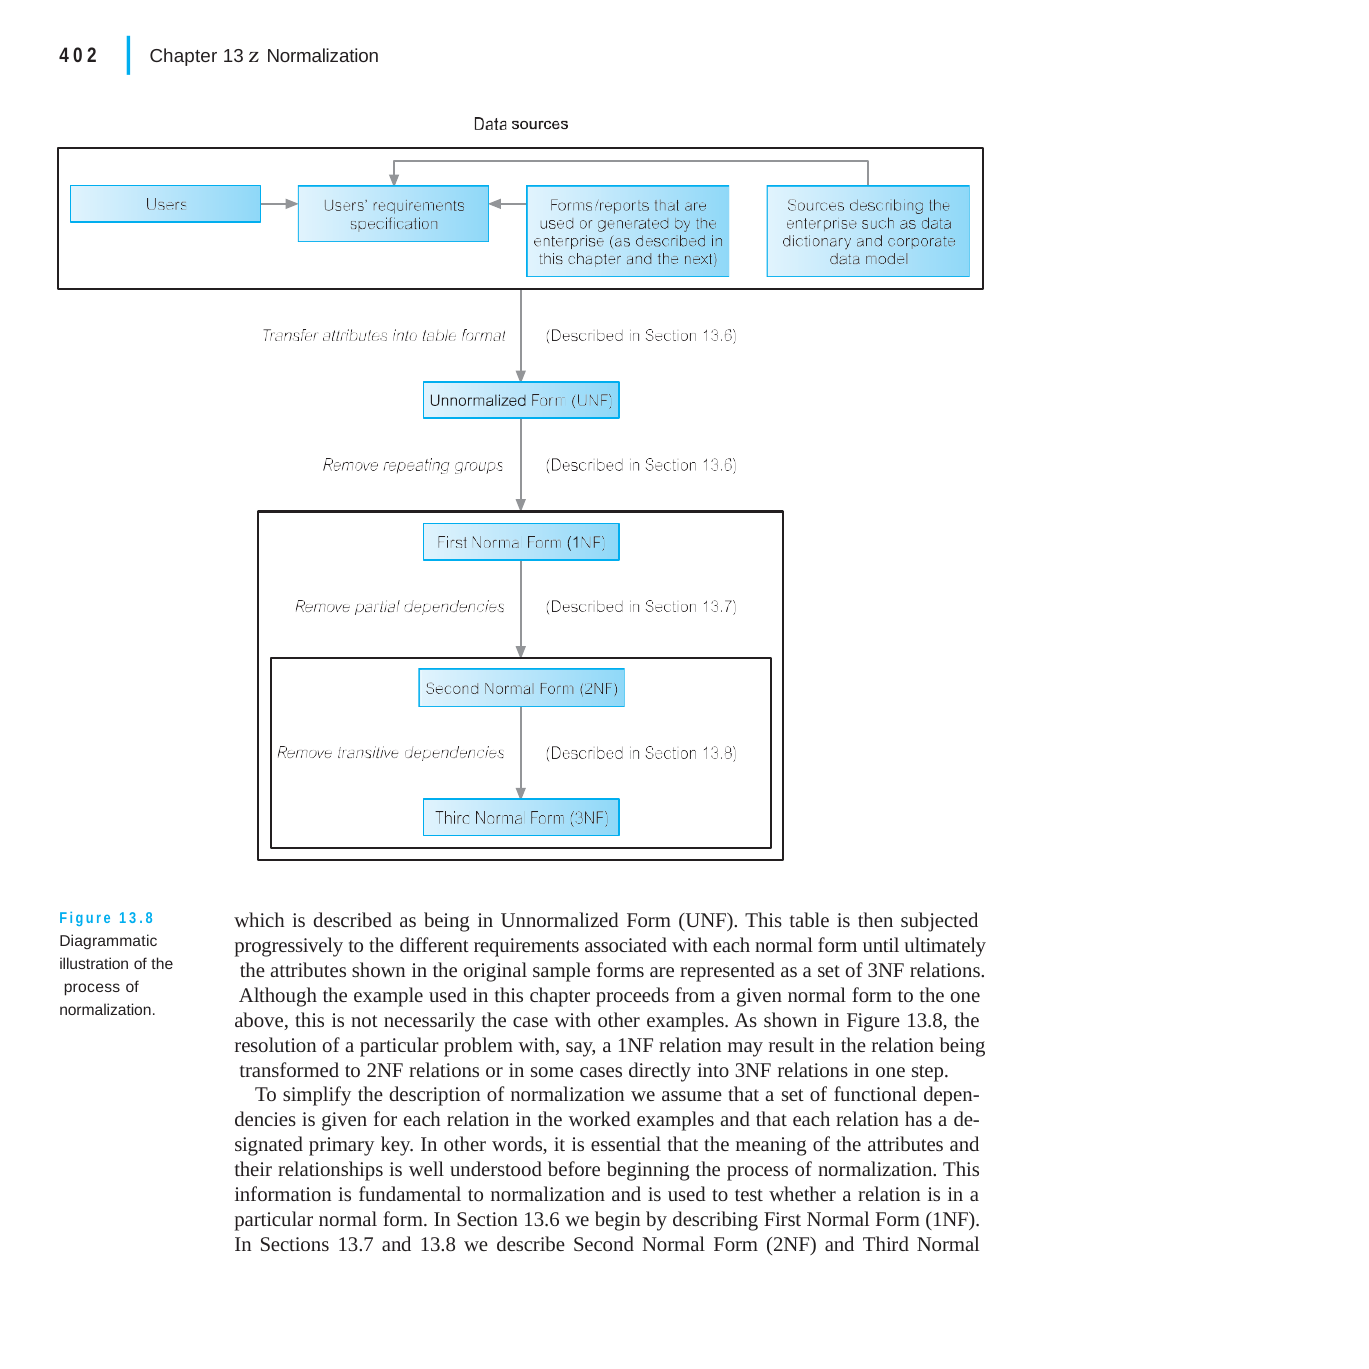

|
402
Chapter 13 z Normalization

Figure 13.8  Diagrammatic  illustration of the  process of  normalization.
which is described as being in Unnormalized Form (UNF). This table is then subjected  progressively to the different requirements associated with each normal form until ultimately  the attributes shown in the original sample forms are represented as a set of 3NF relations.  Although the example used in this chapter proceeds from a given normal form to the one  above, this is not necessarily the case with other examples. As shown in Figure 13.8, the  resolution of a particular problem with, say, a 1NF relation may result in the relation being  transformed to 2NF relations or in some cases directly into 3NF relations in one step.
To simplify the description of normalization we assume that a set of functional depen-  dencies is given for each relation in the worked examples and that each relation has a de-  signated primary key. In other words, it is essential that the meaning of the attributes and  their relationships is well understood before beginning the process of normalization. This  information is fundamental to normalization and is used to test whether a relation is in a  particular normal form. In Section 13.6 we begin by describing First Normal Form (1NF).  In Sections 13.7 and 13.8 we describe Second Normal Form (2NF) and Third Normal